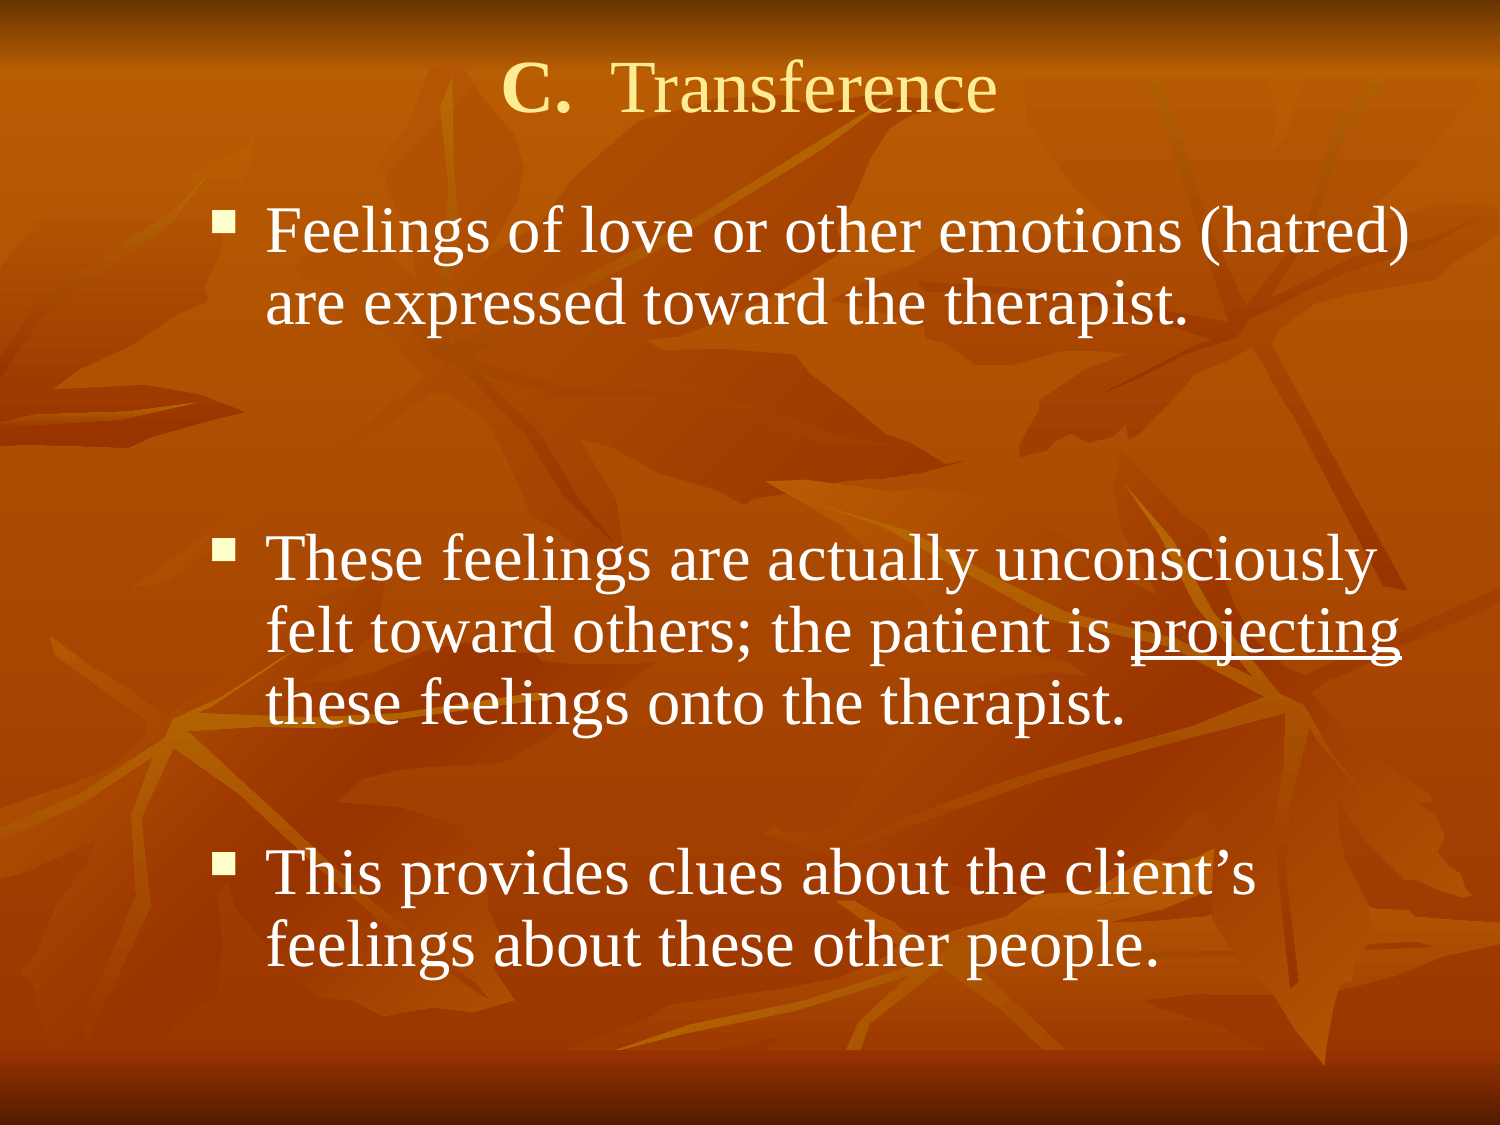

# C.  Transference
Feelings of love or other emotions (hatred) are expressed toward the therapist.

These feelings are actually unconsciously felt toward others; the patient is projecting these feelings onto the therapist.

This provides clues about the client’s feelings about these other people.